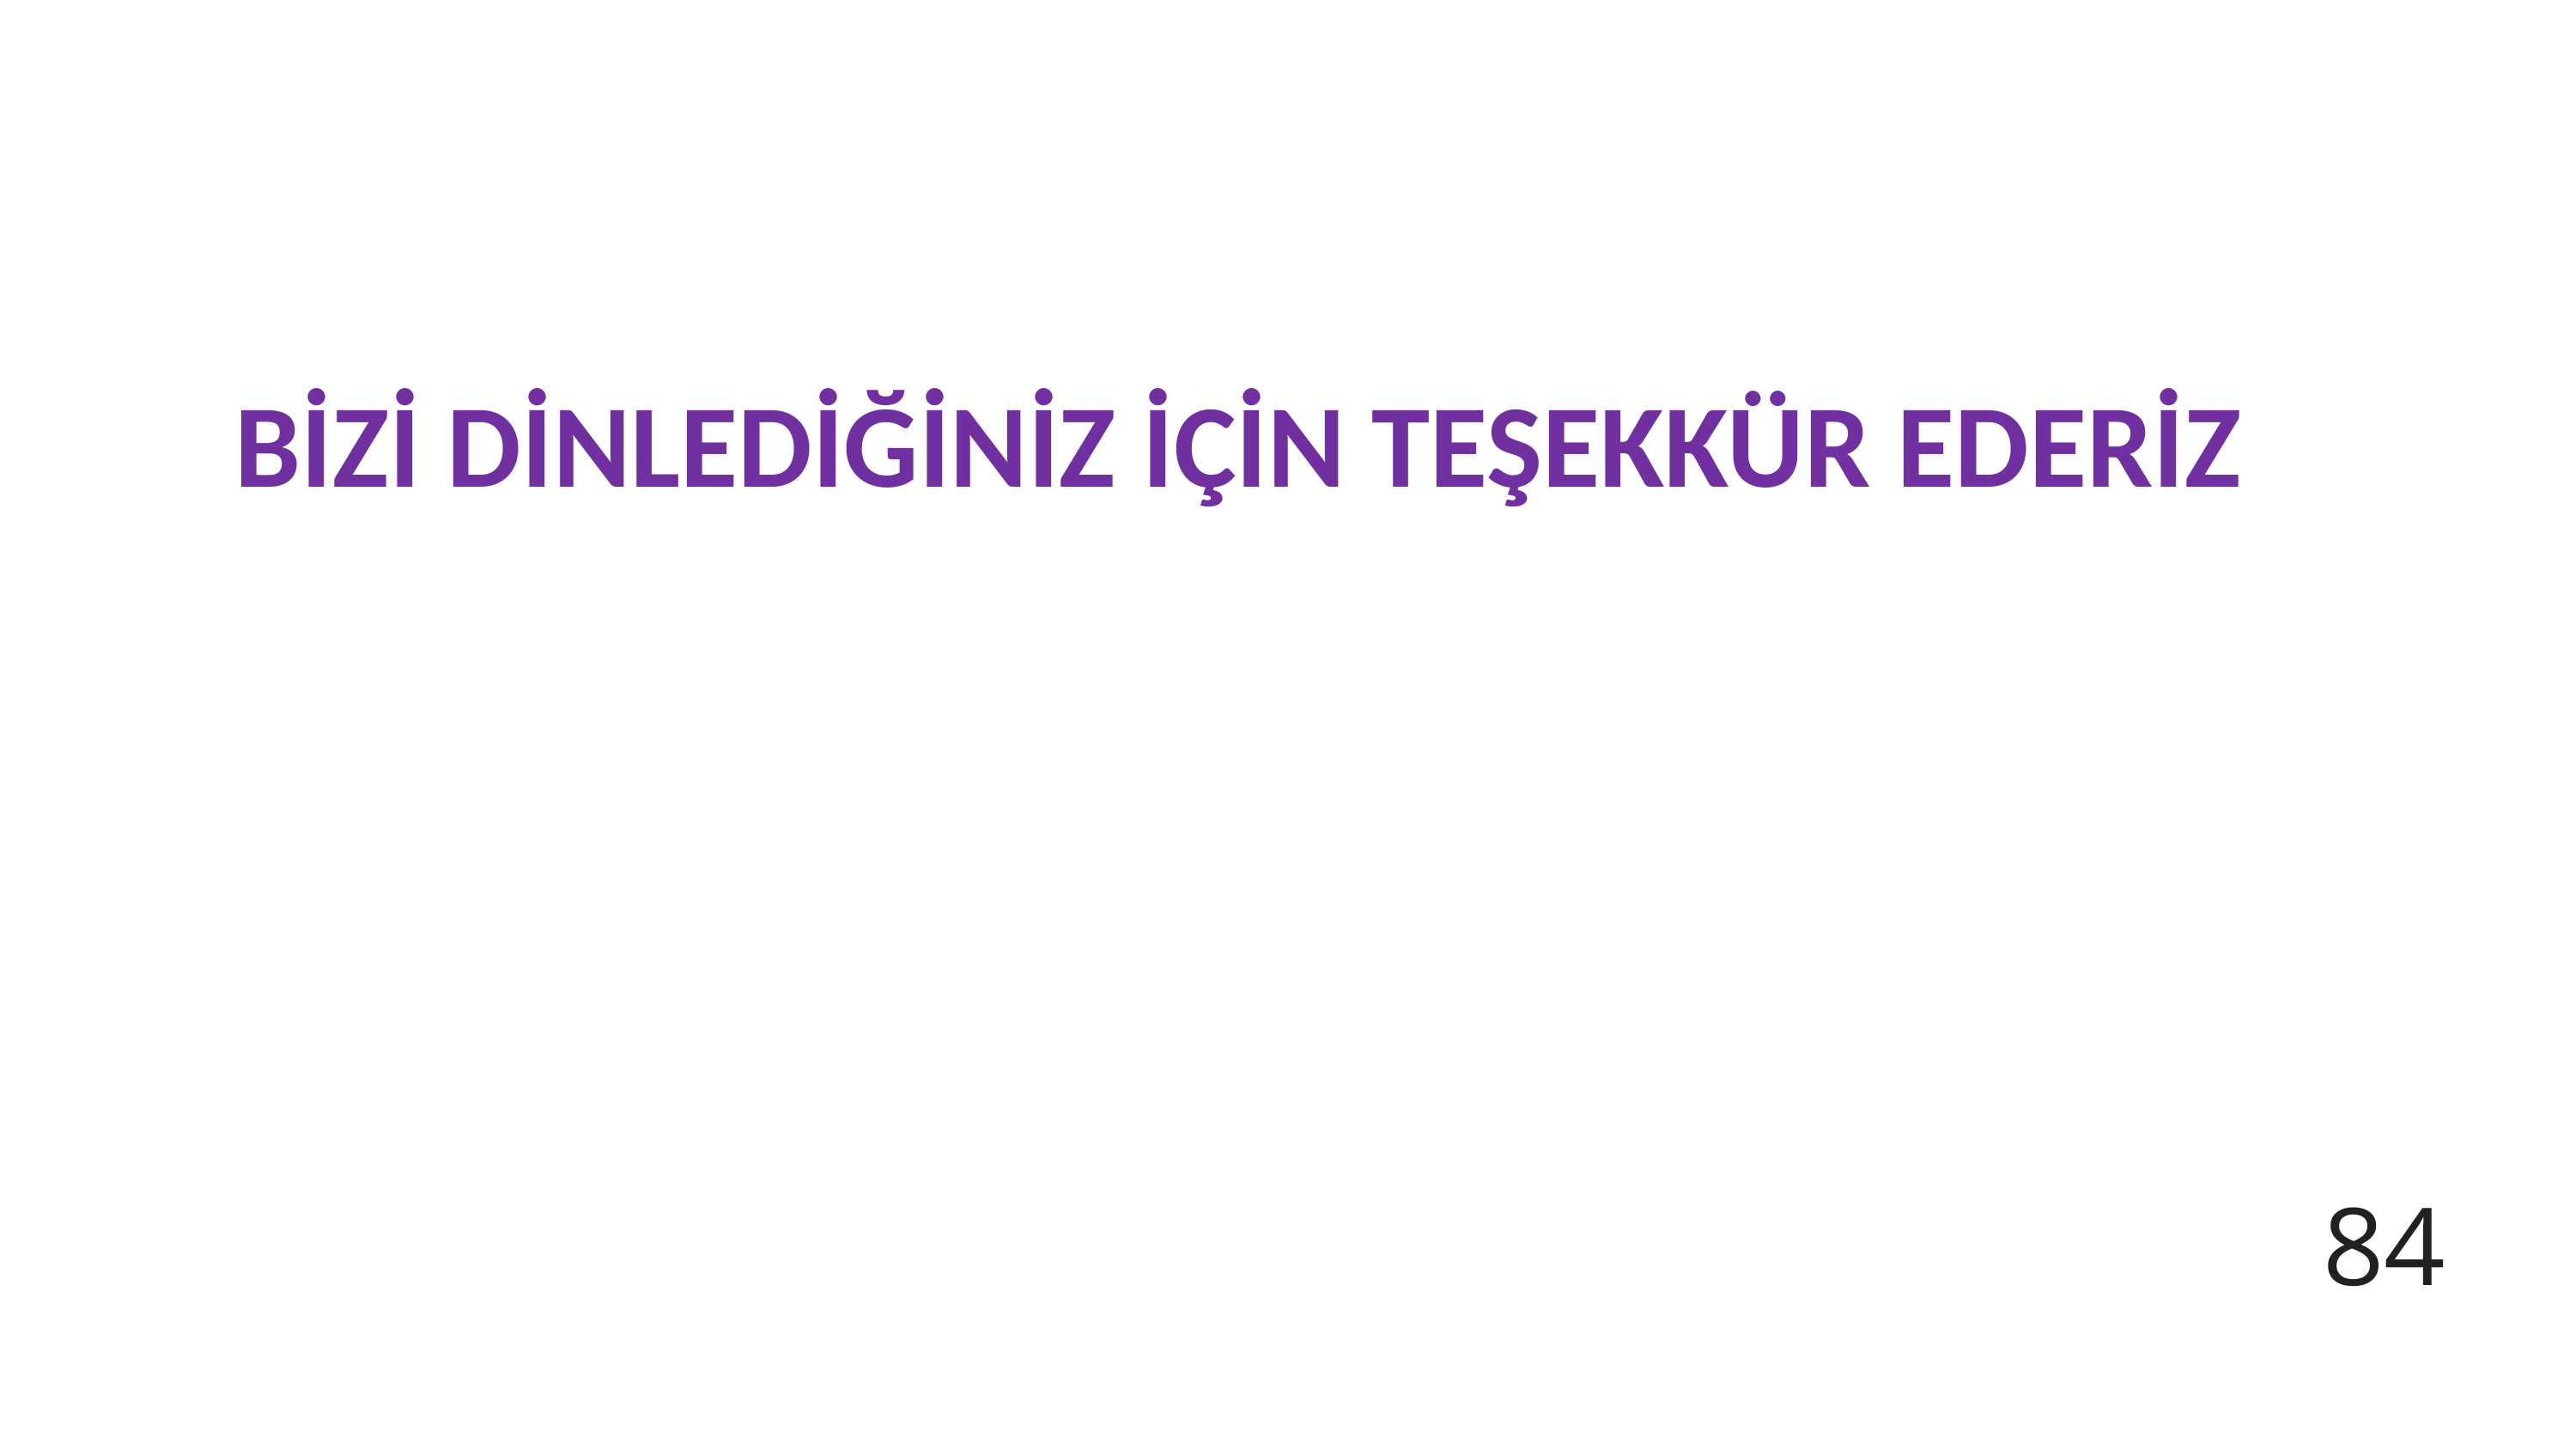

# BİZİ DİNLEDİĞİNİZ İÇİN TEŞEKKÜR EDERİZ
84